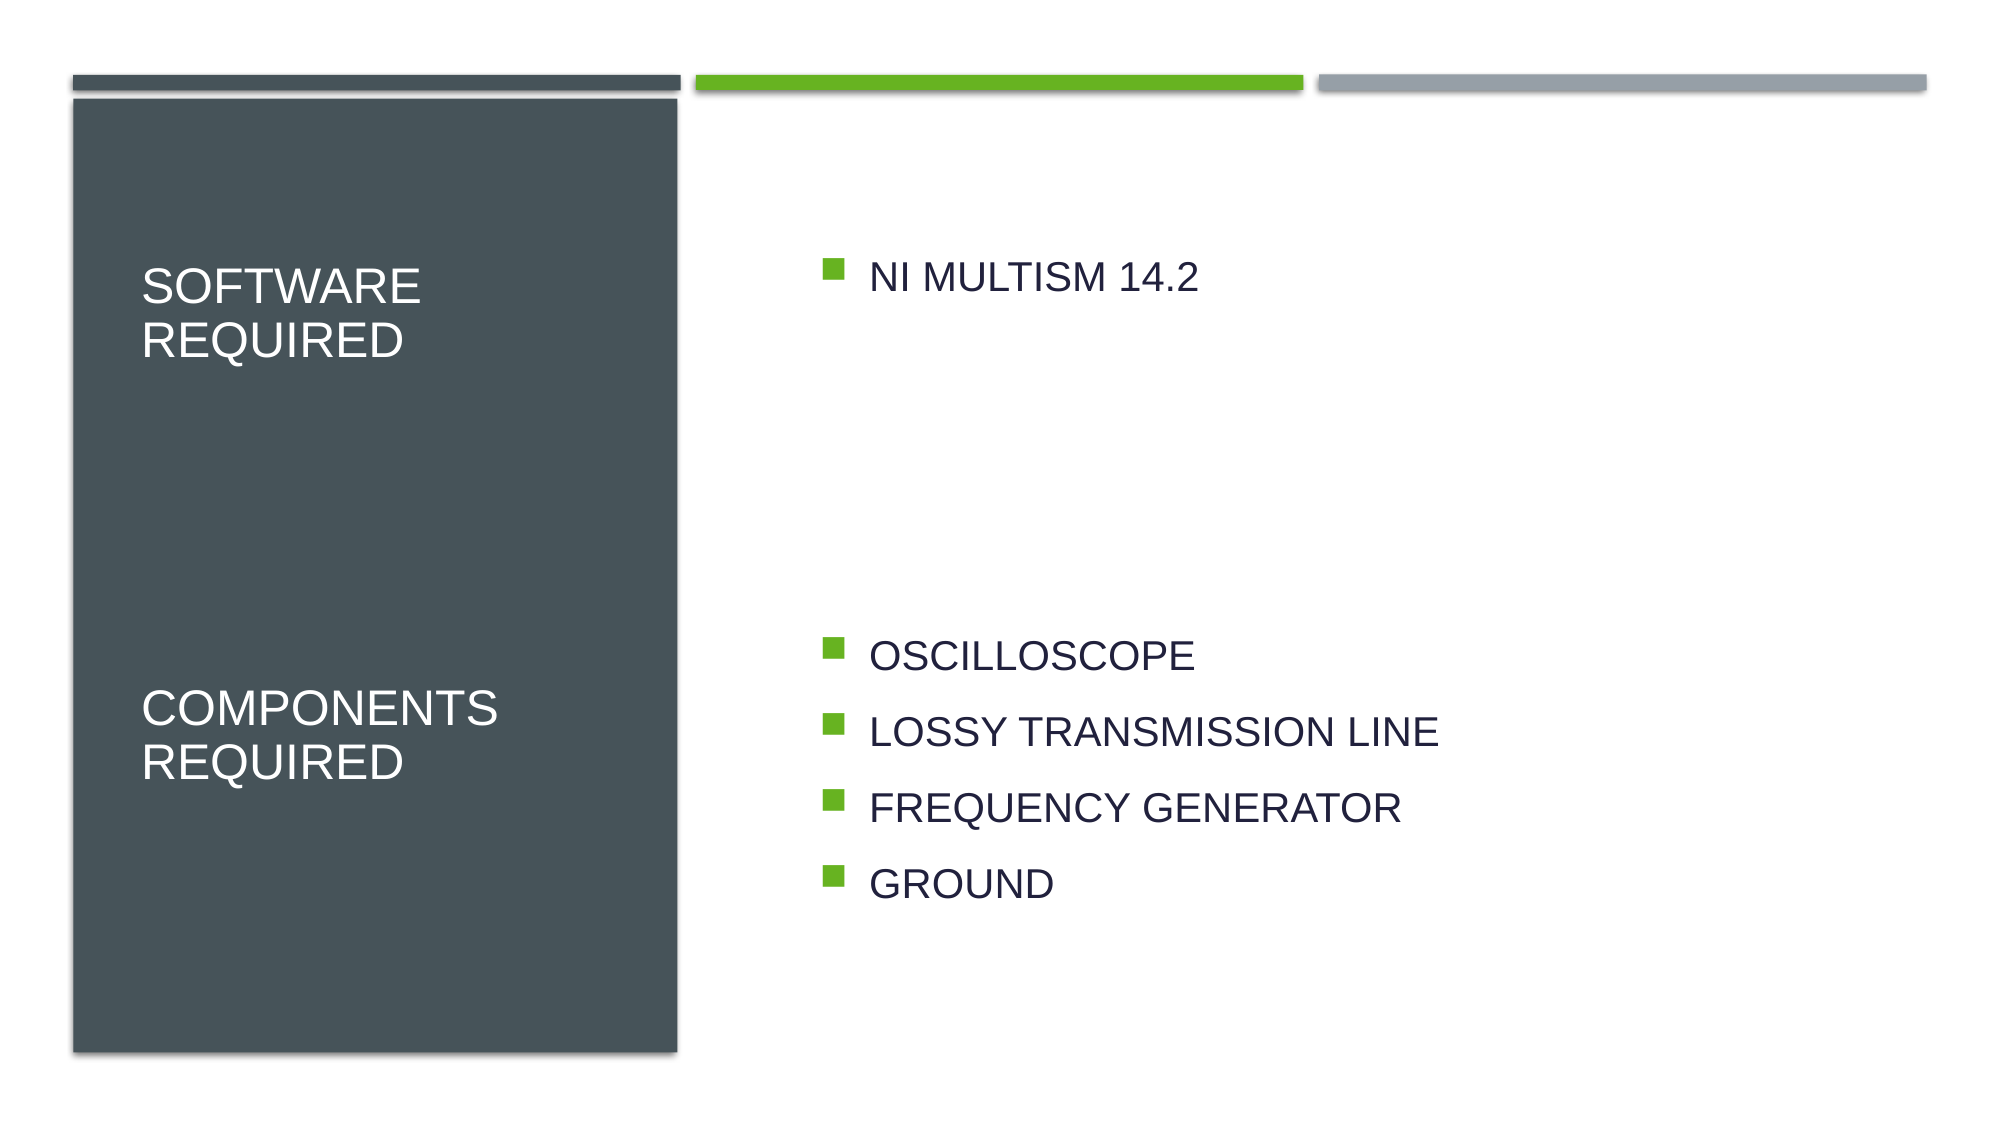

# SOFTWARE REQUIRED
NI MULTISM 14.2

OSCILLOSCOPE
LOSSY TRANSMISSION LINE
FREQUENCY GENERATOR
GROUND
COMPONENTS REQUIRED